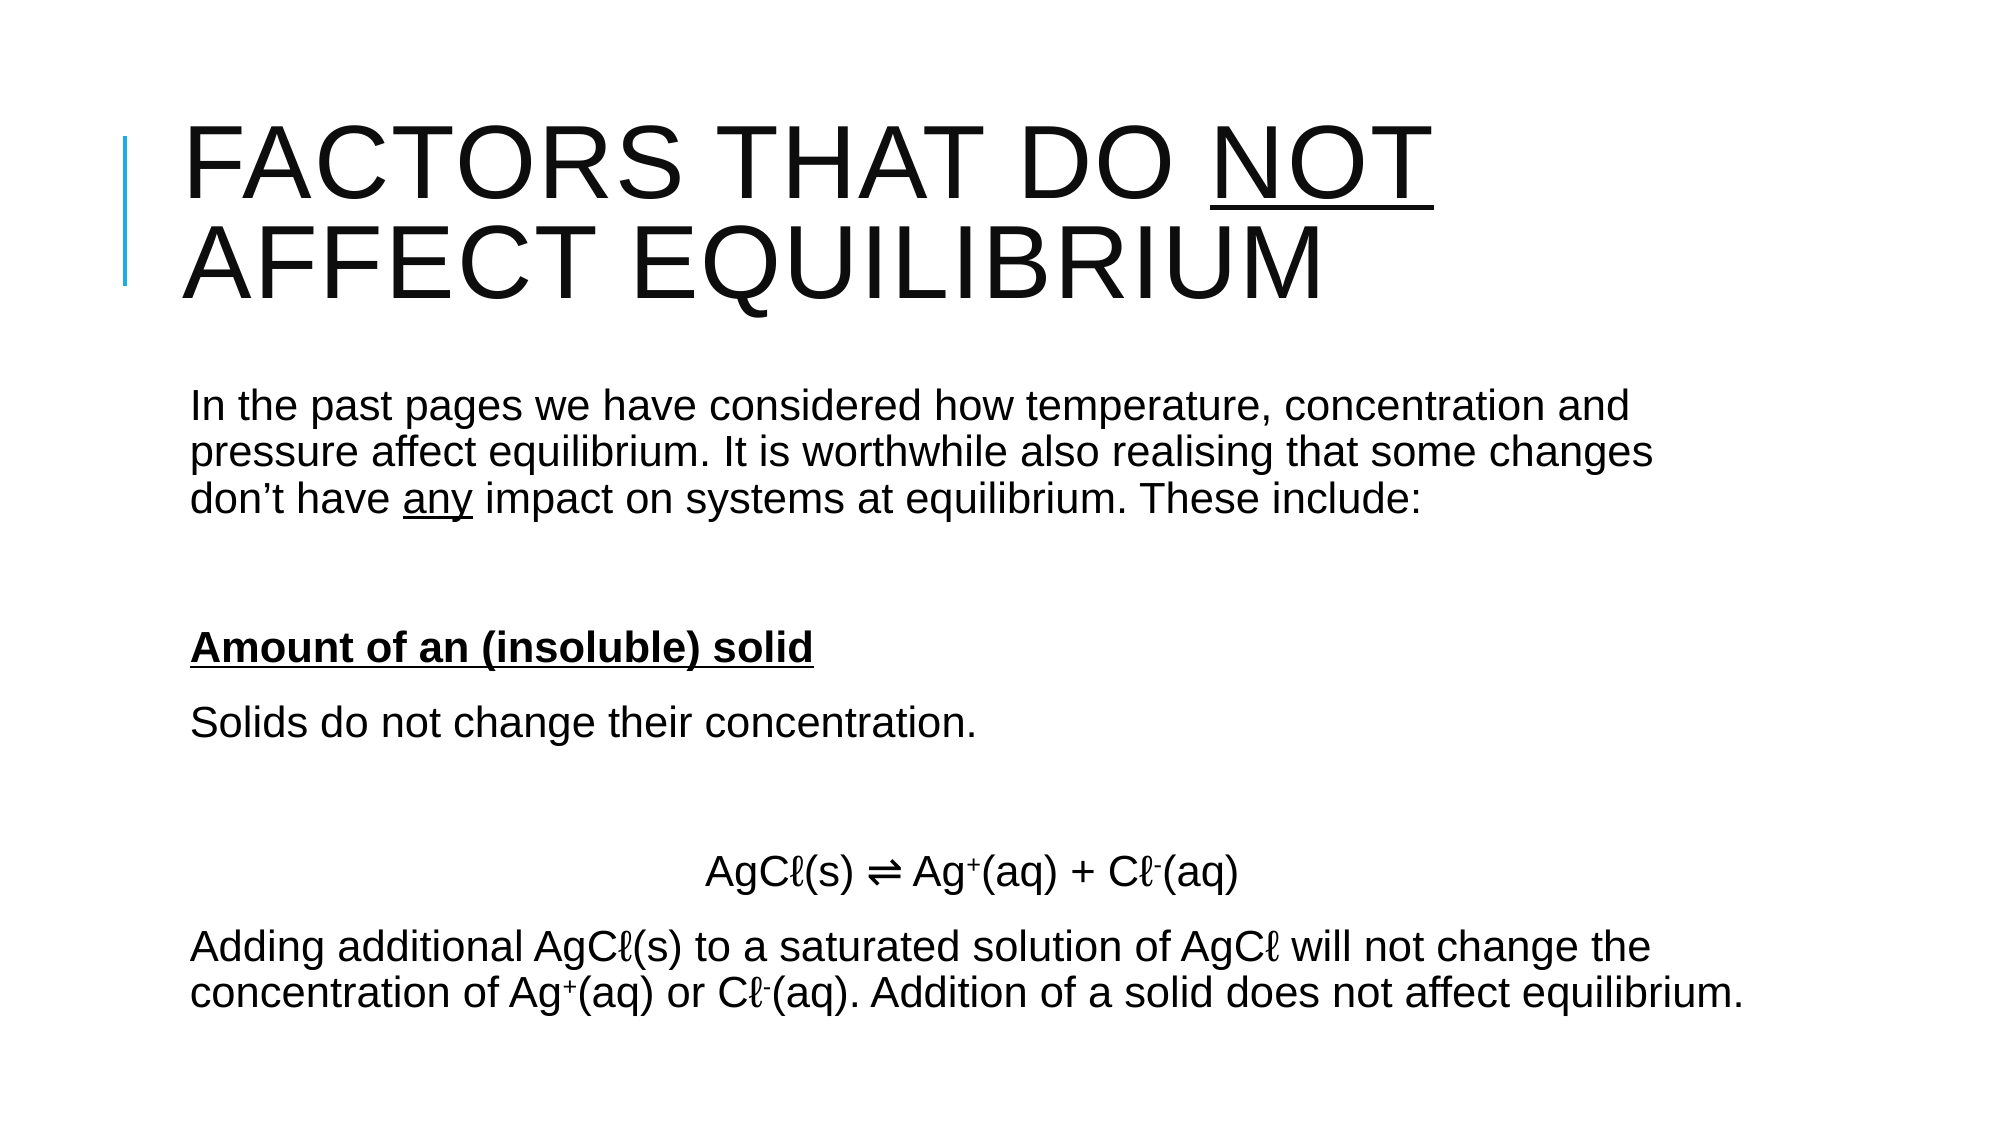

# Factors that do not affect equilibrium
In the past pages we have considered how temperature, concentration and pressure affect equilibrium. It is worthwhile also realising that some changes don’t have any impact on systems at equilibrium. These include:

Amount of an (insoluble) solid
Solids do not change their concentration.

AgCℓ(s) ⇌ Ag+(aq) + Cℓ-(aq)
Adding additional AgCℓ(s) to a saturated solution of AgCℓ will not change the concentration of Ag+(aq) or Cℓ-(aq). Addition of a solid does not affect equilibrium.